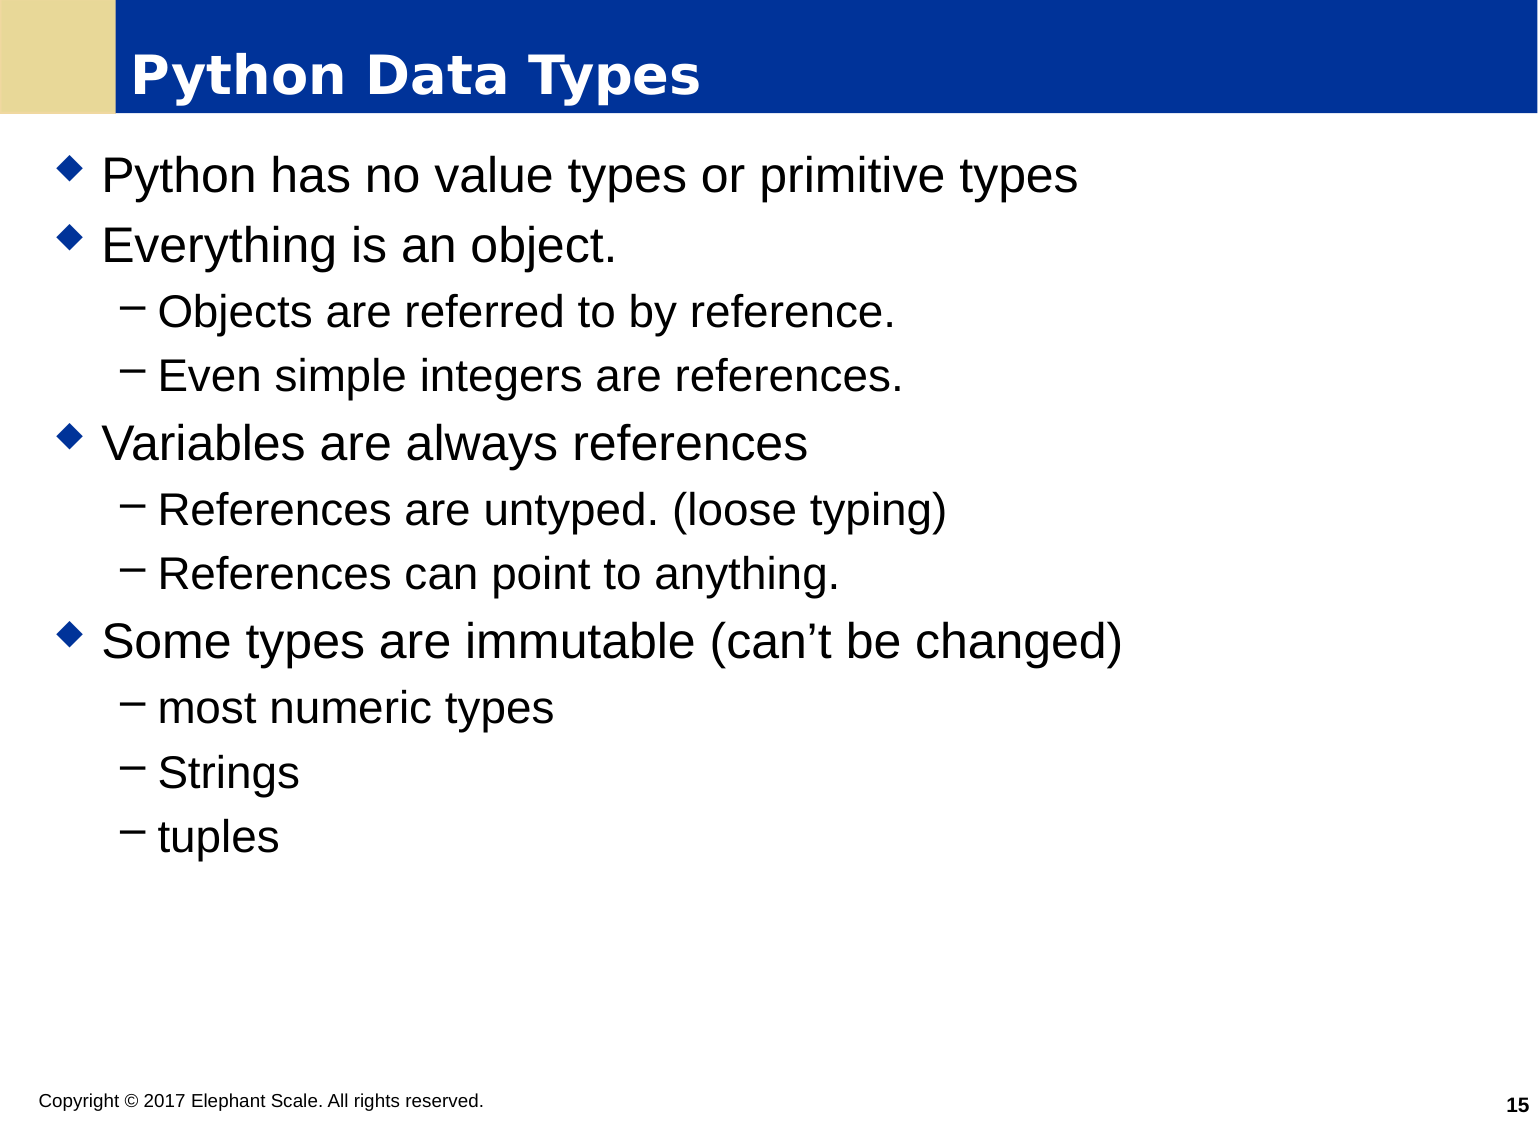

# Python Data Types
Python has no value types or primitive types
Everything is an object.
Objects are referred to by reference.
Even simple integers are references.
Variables are always references
References are untyped. (loose typing)
References can point to anything.
Some types are immutable (can’t be changed)
most numeric types
Strings
tuples

15
Copyright © 2017 Elephant Scale. All rights reserved.